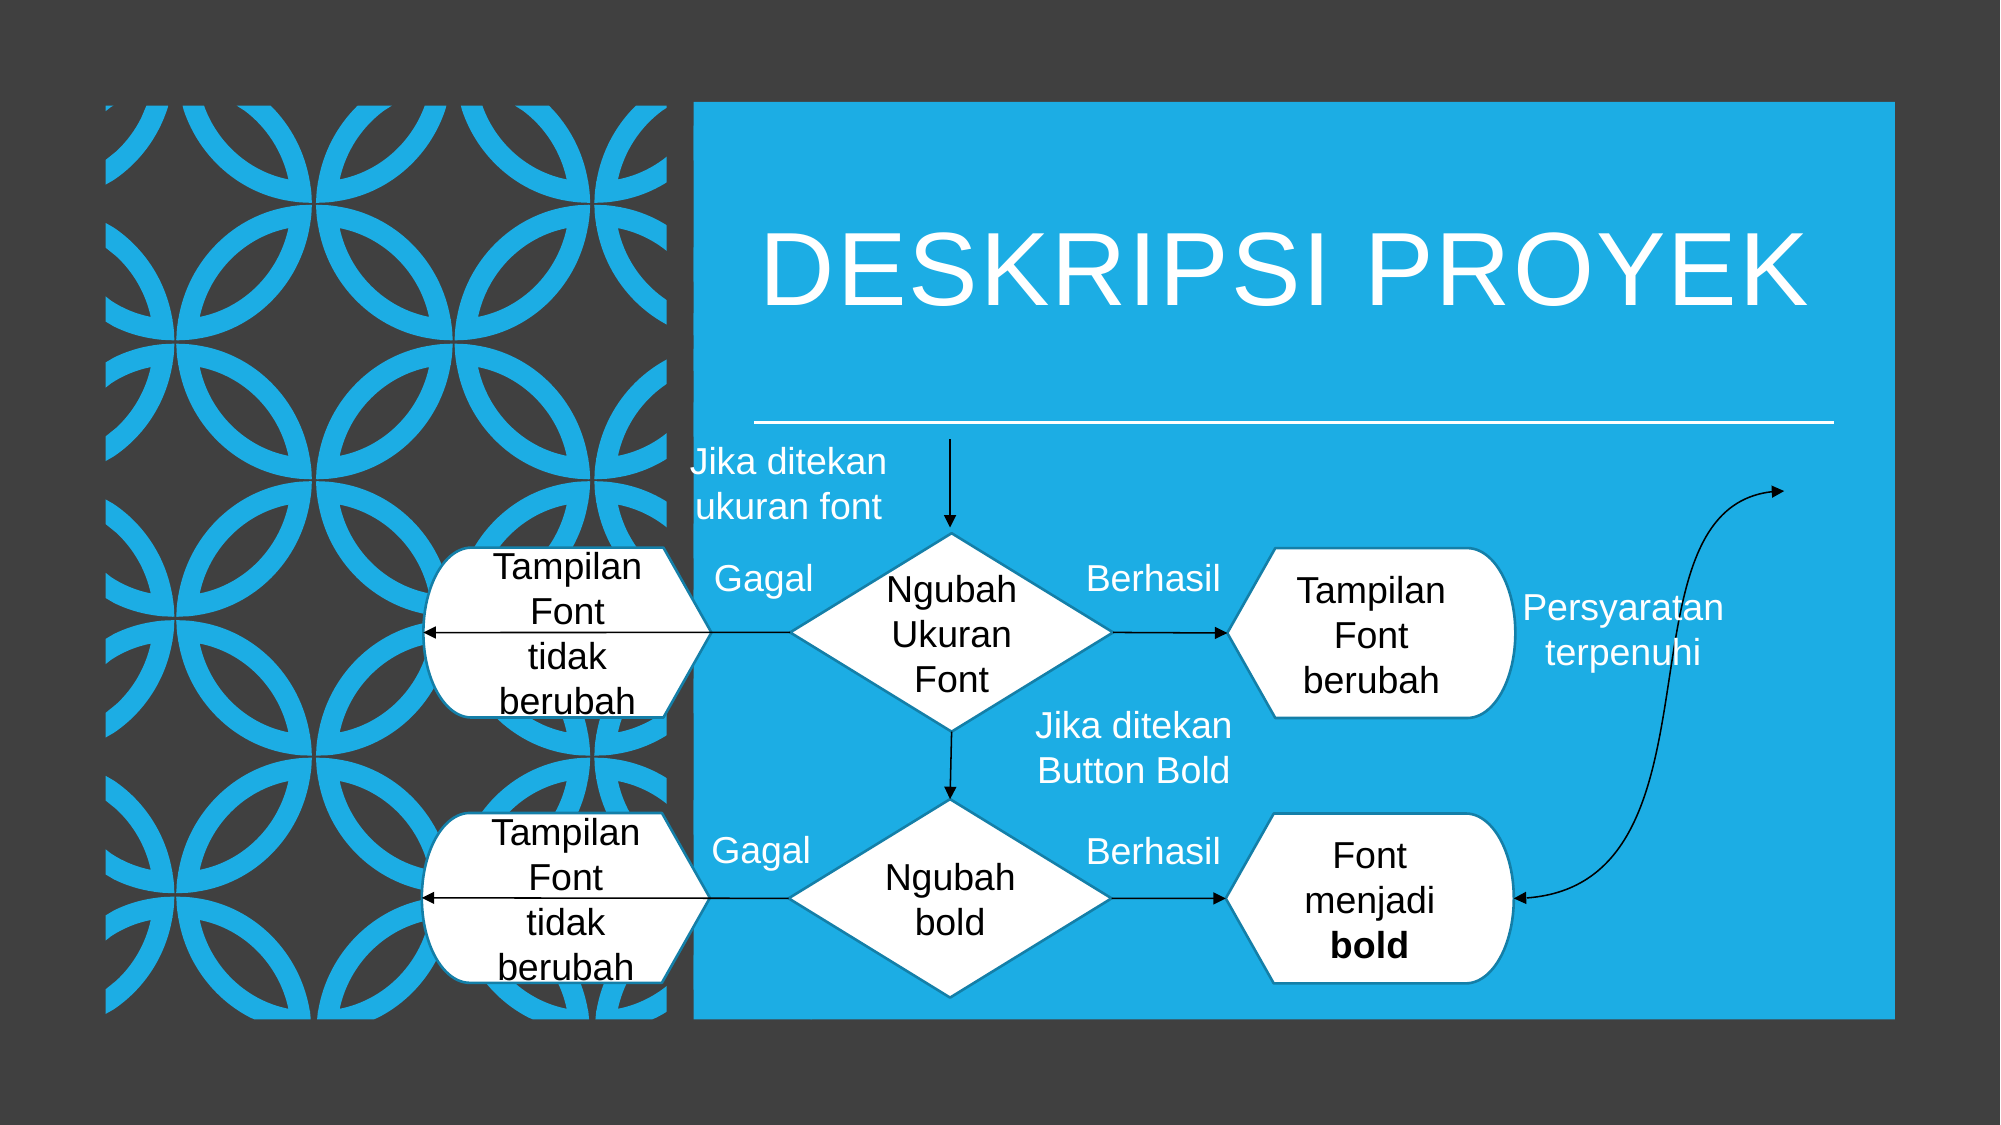

# DESKRIPSI PROYEK

Jika ditekan ukuran font
Ngubah Ukuran Font
Berhasil
Gagal
Tampilan Font tidak berubah
Tampilan Font berubah
Persyaratan terpenuhi
Jika ditekan Button Bold
Ngubah bold
Gagal
Berhasil
Tampilan Font tidak berubah
Font menjadi bold